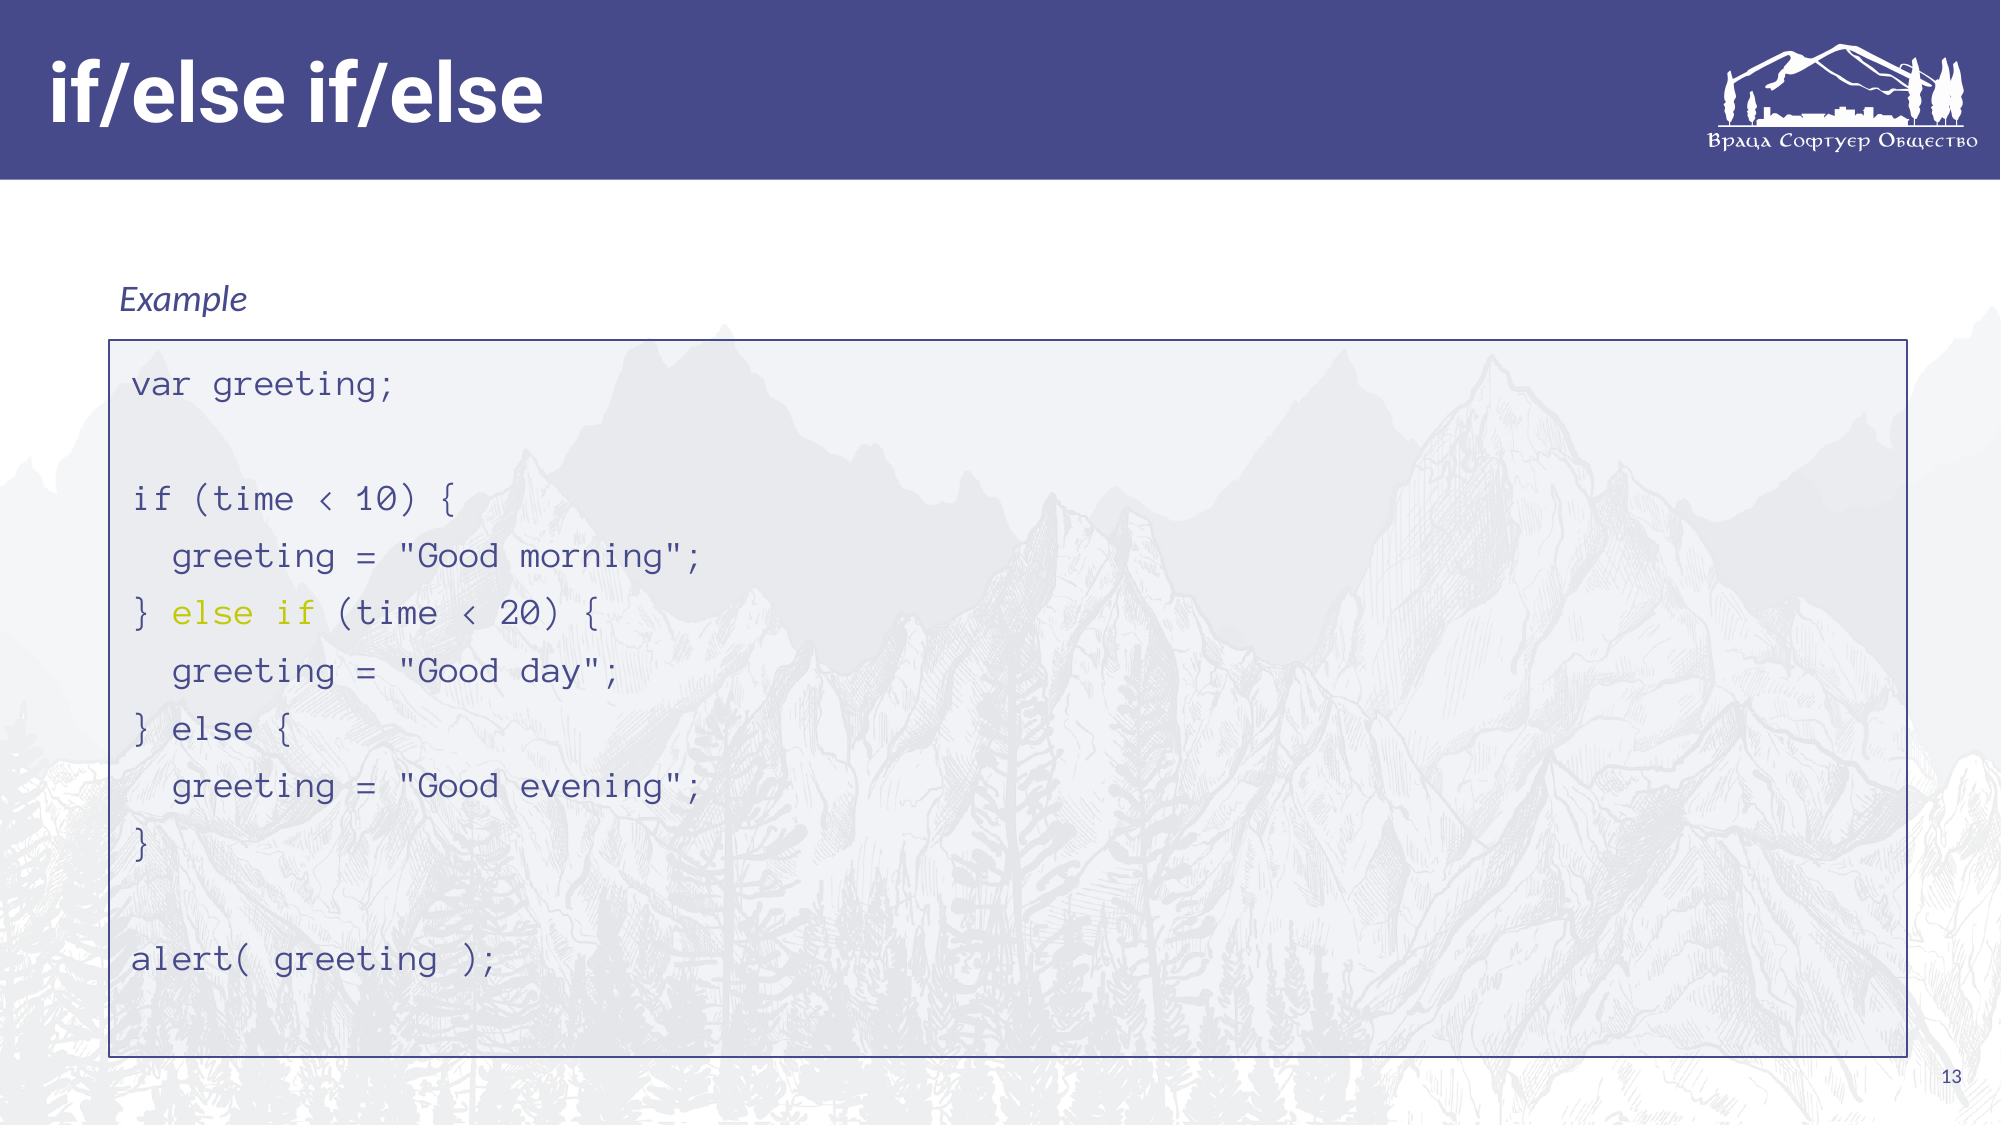

# if/else if/else
Example

var greeting;

if (time < 10) {
  greeting = "Good morning";
} else if (time < 20) {
  greeting = "Good day";
} else {
  greeting = "Good evening";
}

alert( greeting );
13